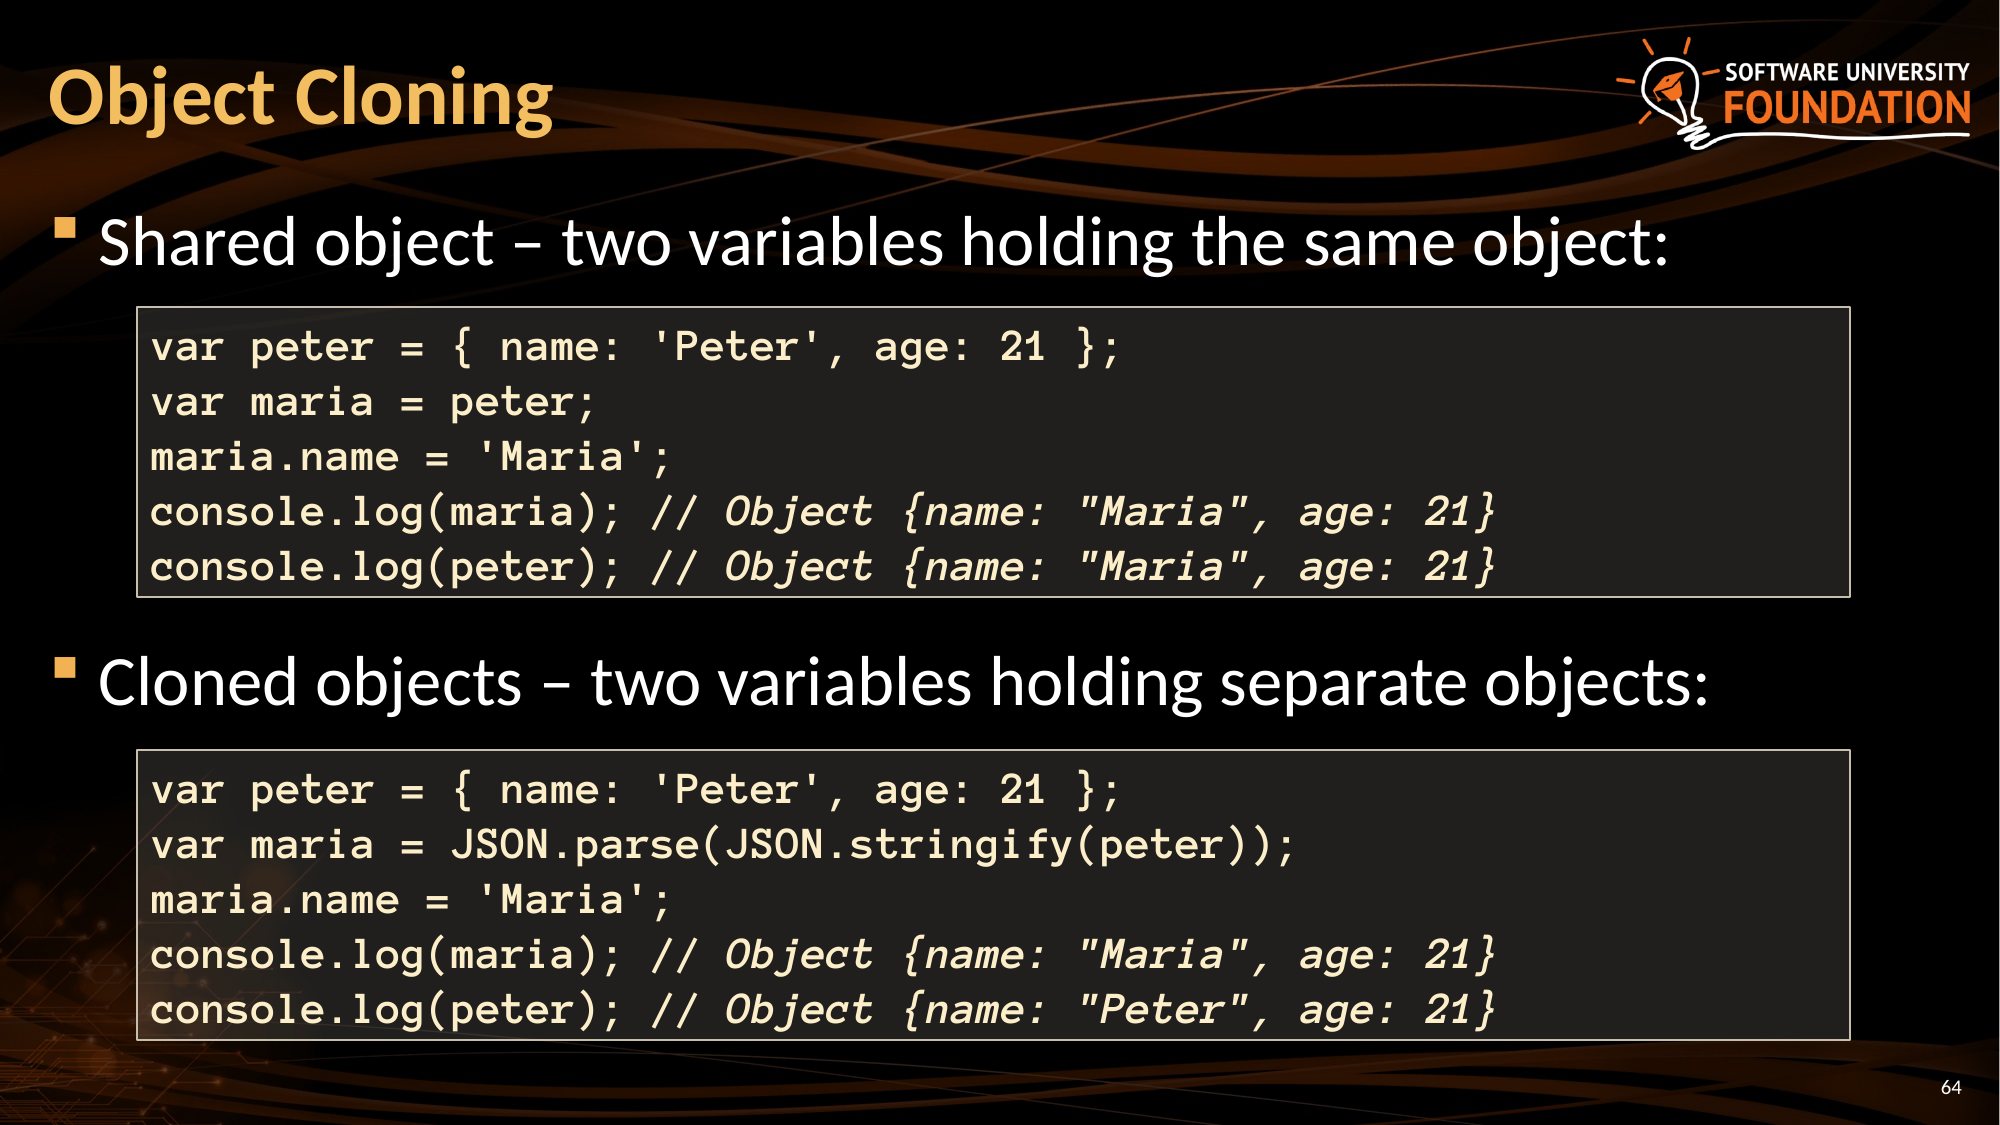

# Object Cloning
Shared object – two variables holding the same object:

Cloned objects – two variables holding separate objects:

var peter = { name: 'Peter', age: 21 };
var maria = peter;
maria.name = 'Maria';
console.log(maria); // Object {name: "Maria", age: 21}
console.log(peter); // Object {name: "Maria", age: 21}
var peter = { name: 'Peter', age: 21 };
var maria = JSON.parse(JSON.stringify(peter));
maria.name = 'Maria';
console.log(maria); // Object {name: "Maria", age: 21}
console.log(peter); // Object {name: "Peter", age: 21}
64